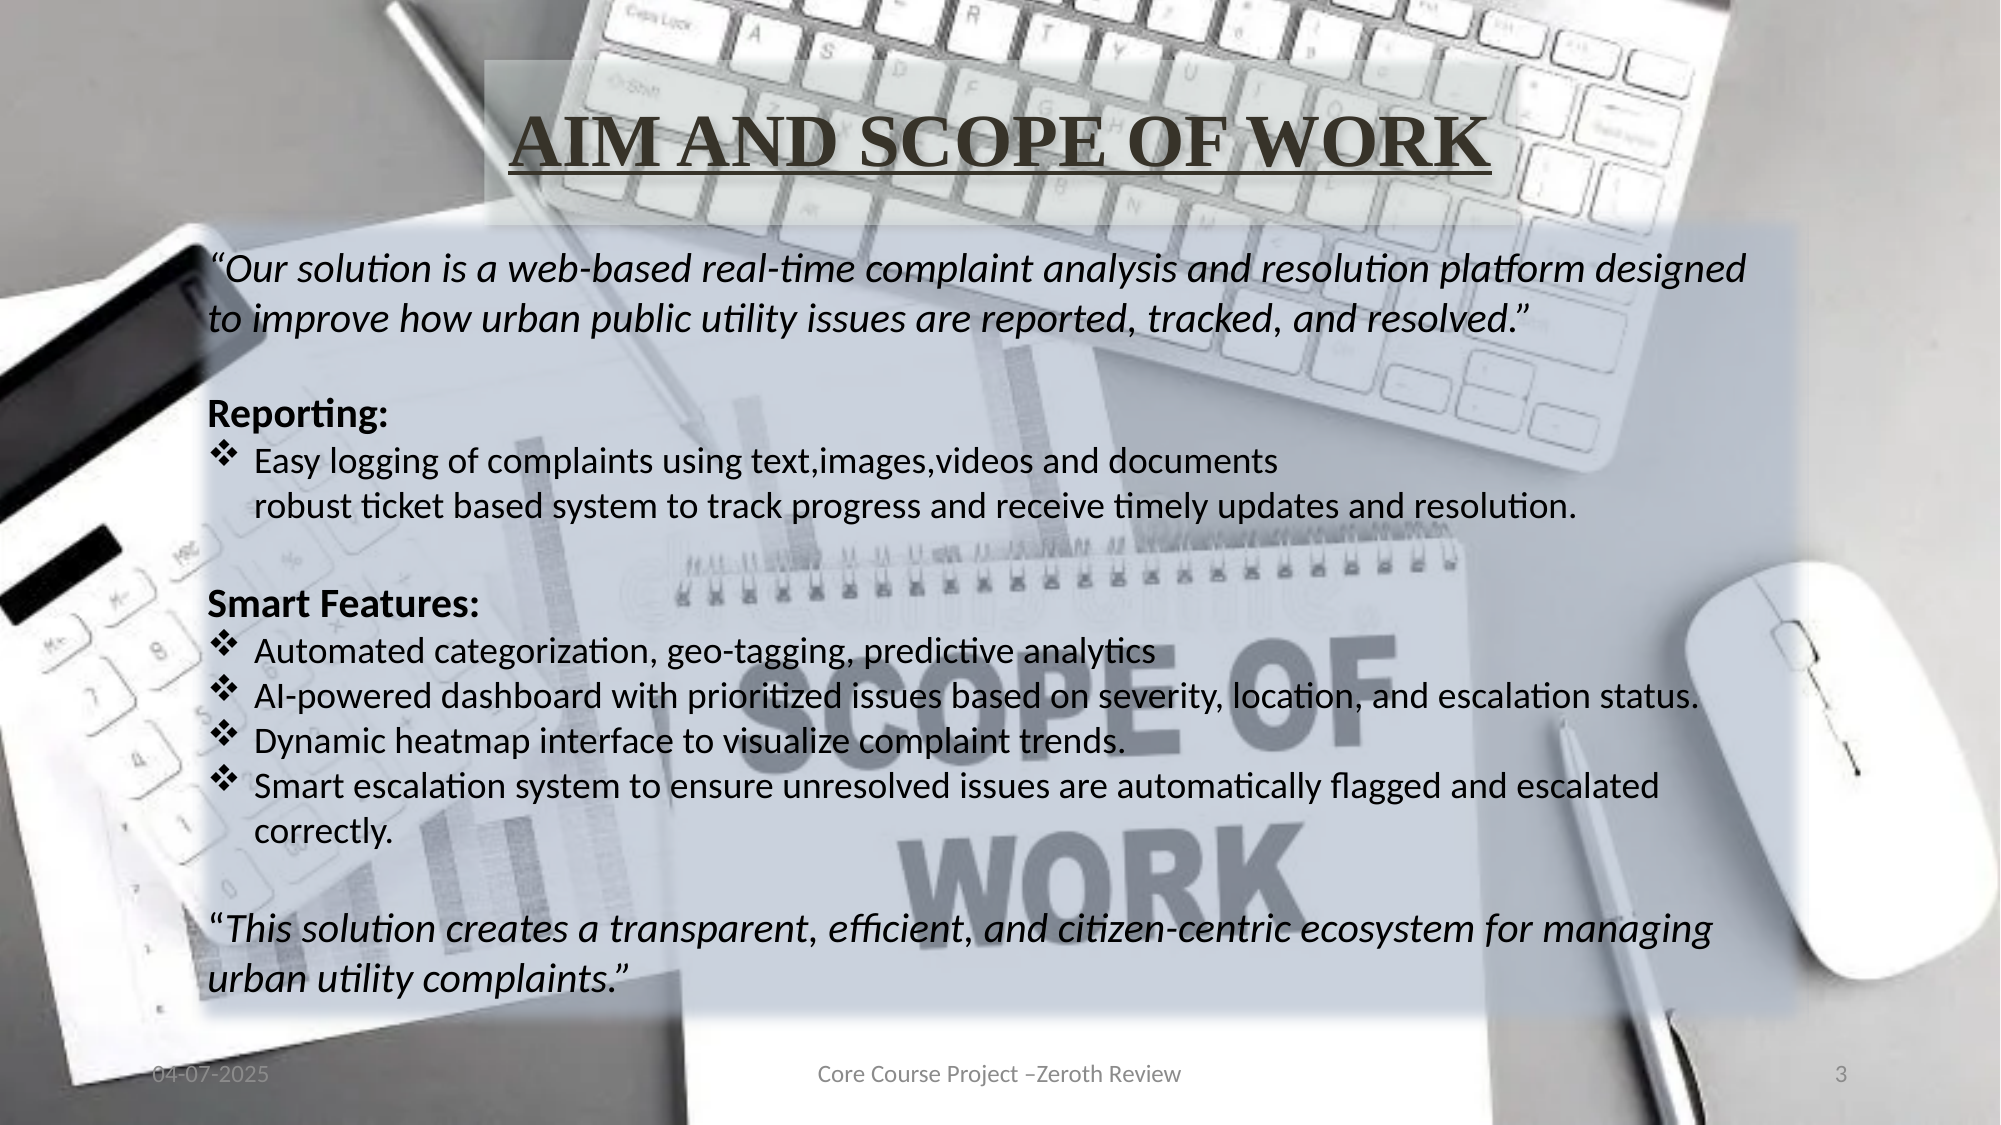

AIM AND SCOPE OF WORK
“Our solution is a web-based real-time complaint analysis and resolution platform designed to improve how urban public utility issues are reported, tracked, and resolved.”
Reporting:
Easy logging of complaints using text,images,videos and documents
robust ticket based system to track progress and receive timely updates and resolution.

Smart Features:
Automated categorization, geo-tagging, predictive analytics
AI-powered dashboard with prioritized issues based on severity, location, and escalation status.
Dynamic heatmap interface to visualize complaint trends.
Smart escalation system to ensure unresolved issues are automatically flagged and escalated correctly.

“This solution creates a transparent, efficient, and citizen-centric ecosystem for managing urban utility complaints.”
04-07-2025
Core Course Project –Zeroth Review
3